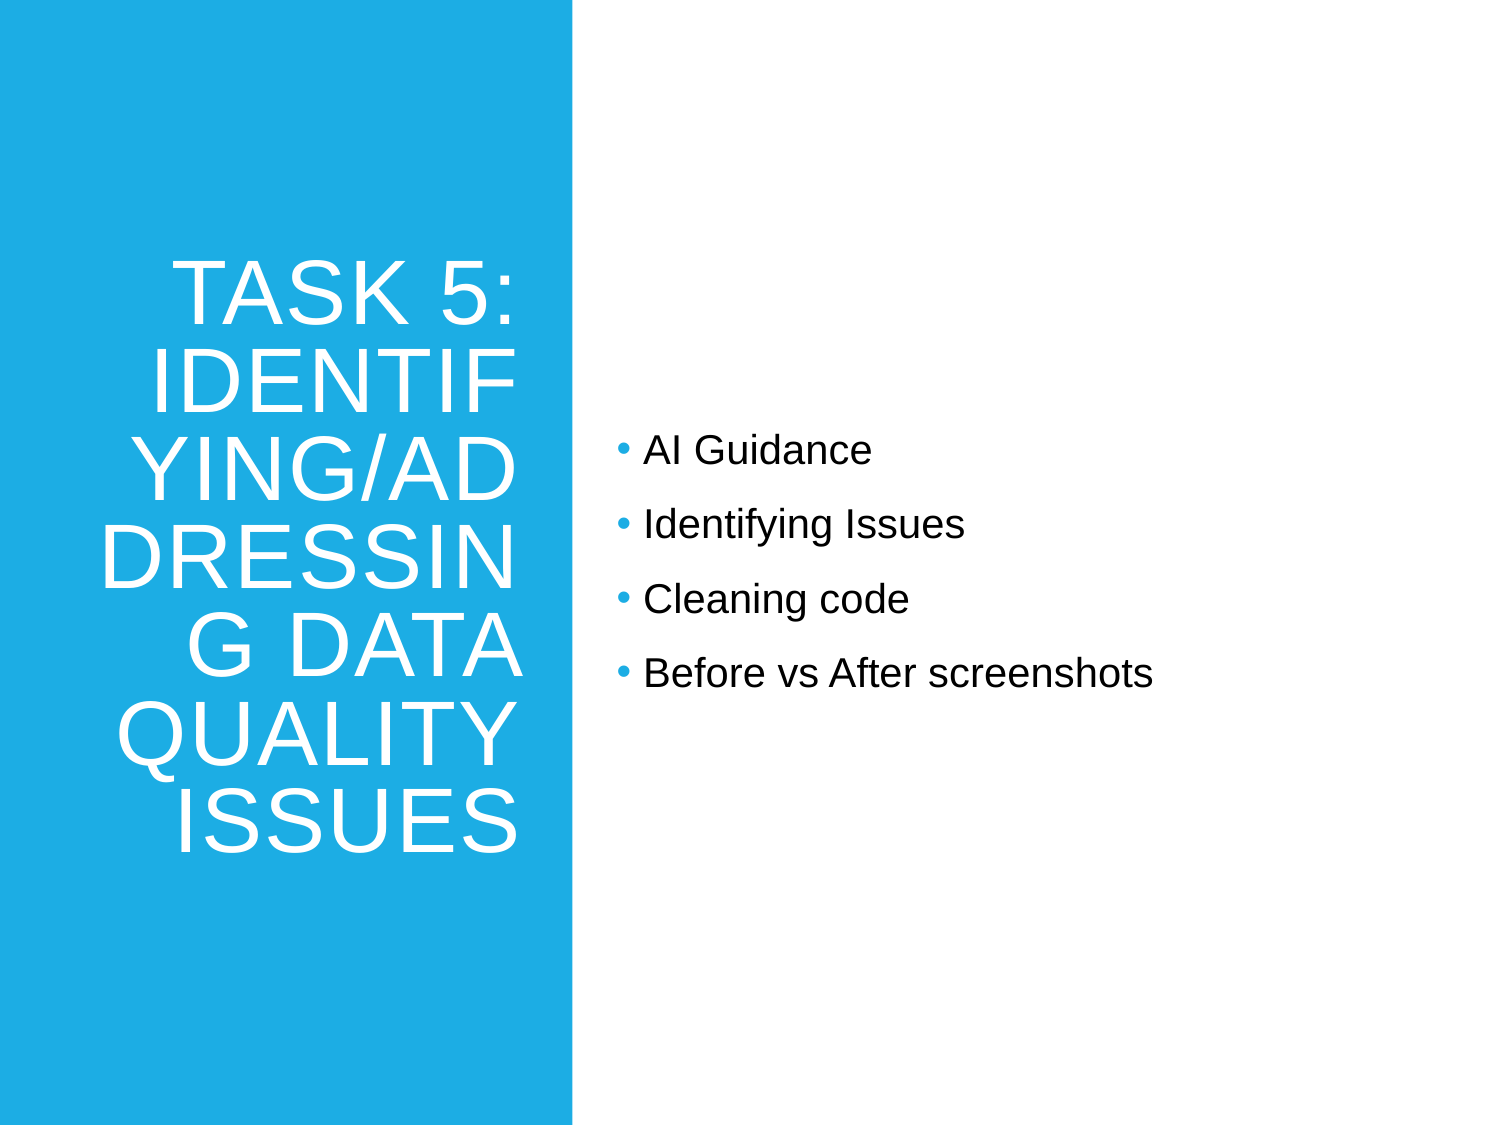

# Task 5: Identifying/Addressing Data Quality Issues
 AI Guidance
 Identifying Issues
 Cleaning code
 Before vs After screenshots